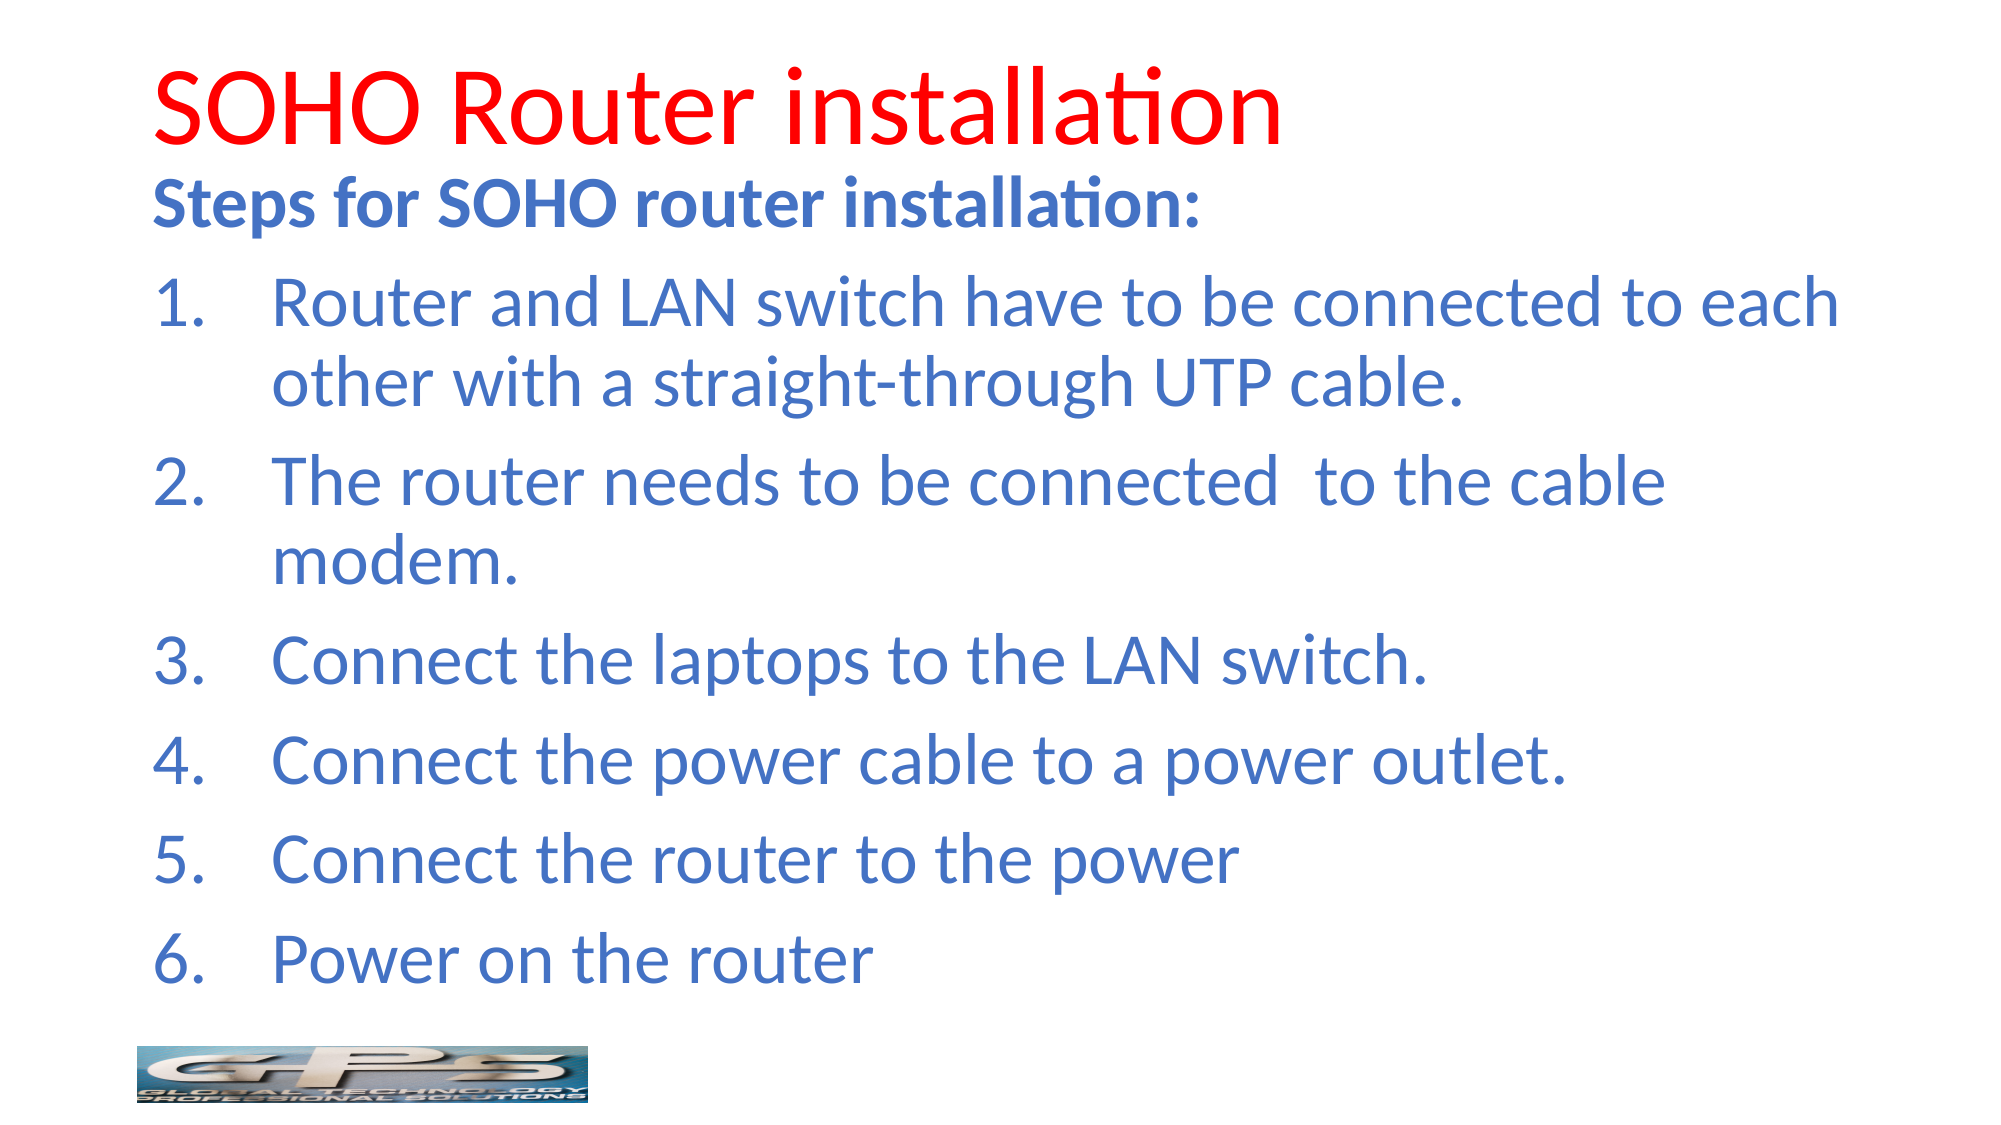

# SOHO Router installation
Steps for SOHO router installation:
Router and LAN switch have to be connected to each other with a straight-through UTP cable.
The router needs to be connected  to the cable modem.
Connect the laptops to the LAN switch.
Connect the power cable to a power outlet.
Connect the router to the power
Power on the router